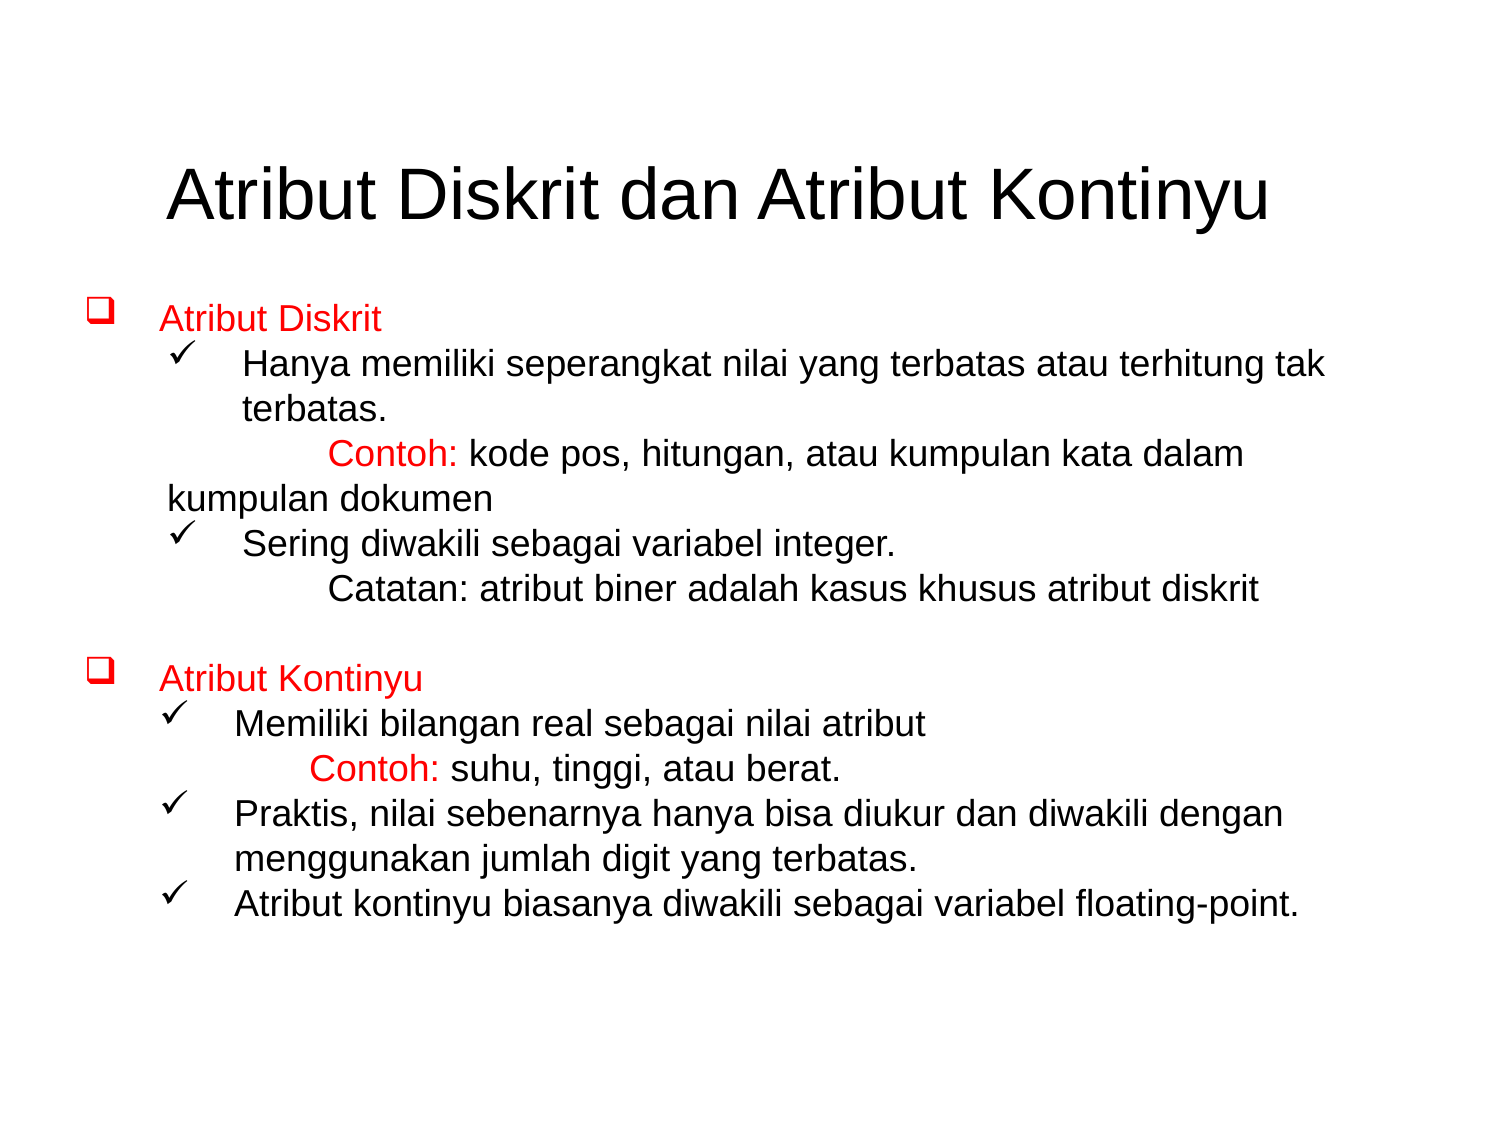

Atribut Diskrit dan Atribut Kontinyu
Atribut Diskrit
Hanya memiliki seperangkat nilai yang terbatas atau terhitung tak terbatas.
	 Contoh: kode pos, hitungan, atau kumpulan kata dalam kumpulan dokumen
Sering diwakili sebagai variabel integer.
	 Catatan: atribut biner adalah kasus khusus atribut diskrit

Atribut Kontinyu
Memiliki bilangan real sebagai nilai atribut
	Contoh: suhu, tinggi, atau berat.
Praktis, nilai sebenarnya hanya bisa diukur dan diwakili dengan menggunakan jumlah digit yang terbatas.
Atribut kontinyu biasanya diwakili sebagai variabel floating-point.